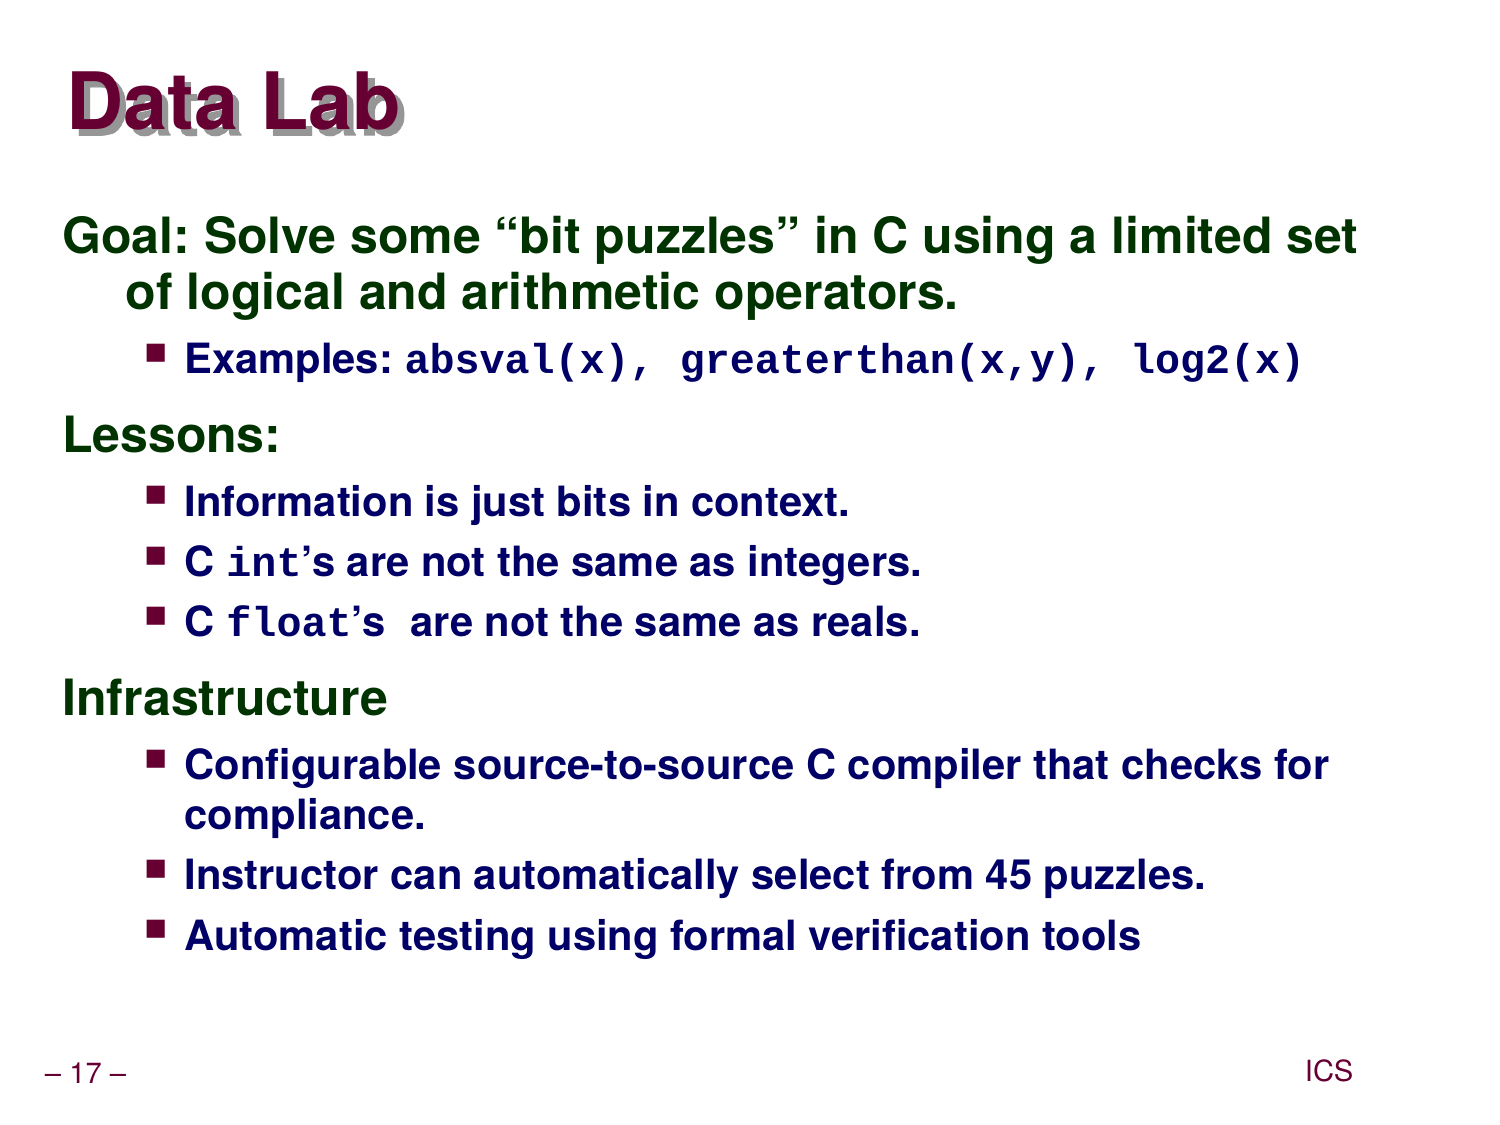

# Data Lab
Goal: Solve some “bit puzzles” in C using a limited set of logical and arithmetic operators.
Examples: absval(x), greaterthan(x,y), log2(x)
Lessons:
Information is just bits in context.
C int’s are not the same as integers.
C float’s are not the same as reals.
Infrastructure
Configurable source-to-source C compiler that checks for compliance.
Instructor can automatically select from 45 puzzles.
Automatic testing using formal verification tools